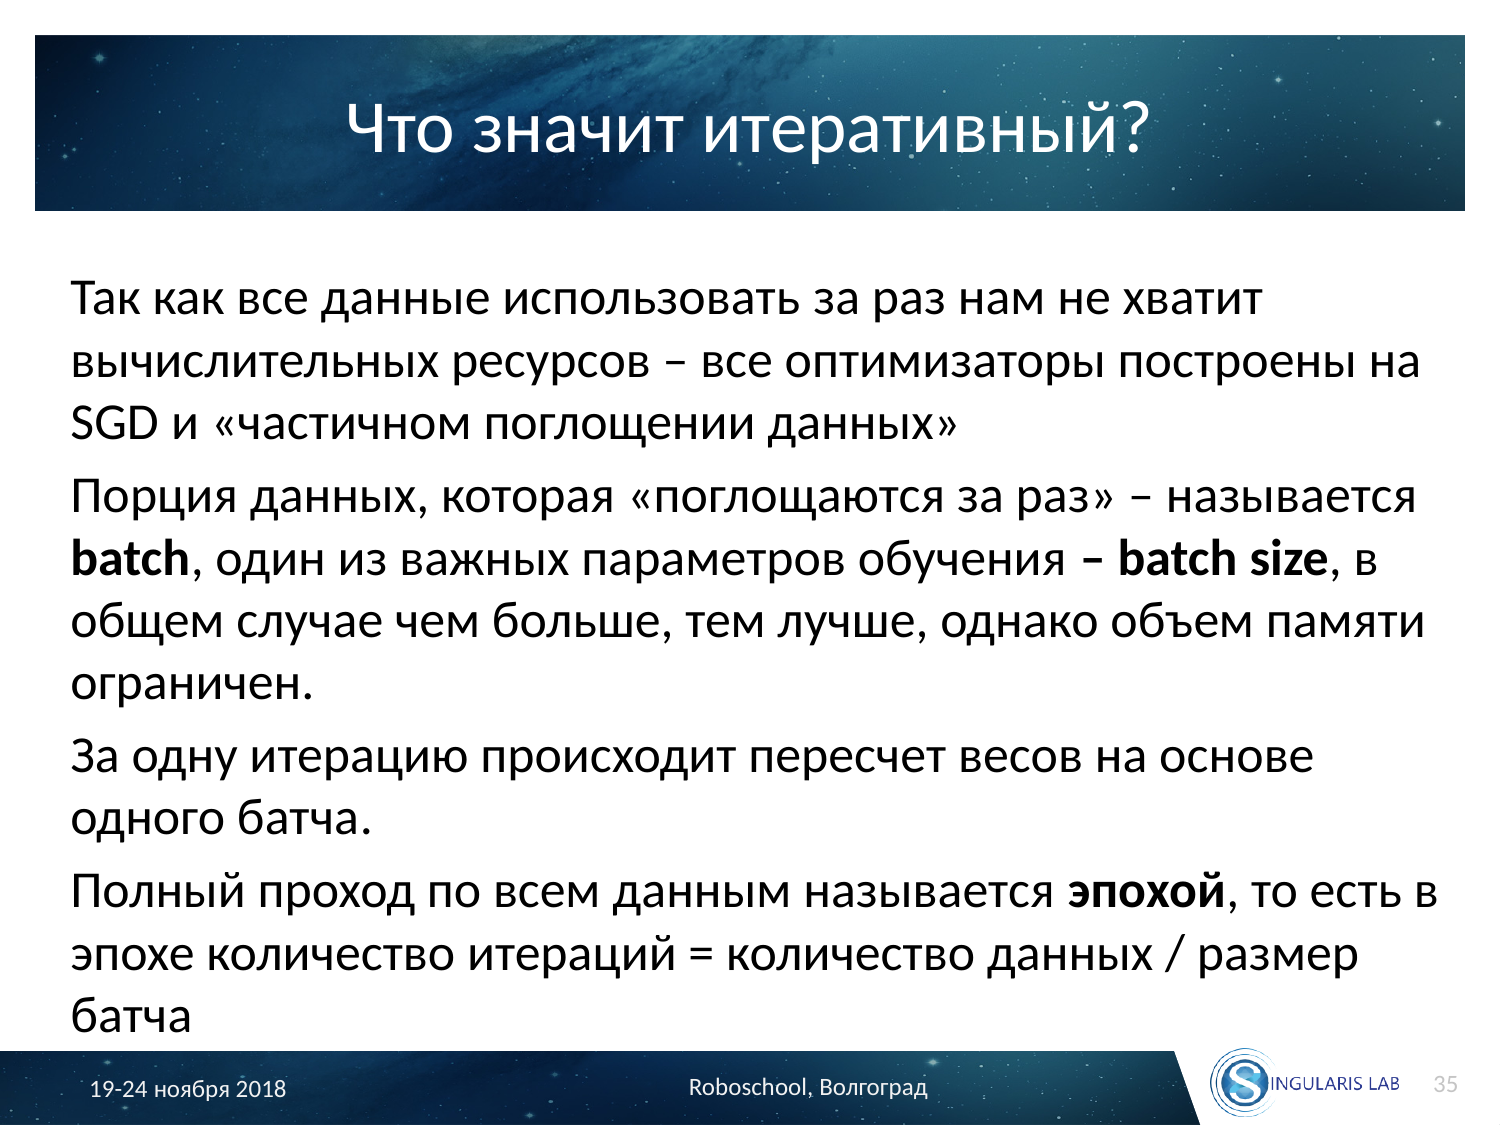

# Что значит итеративный?
Так как все данные использовать за раз нам не хватит вычислительных ресурсов – все оптимизаторы построены на SGD и «частичном поглощении данных»
Порция данных, которая «поглощаются за раз» – называется batch, один из важных параметров обучения – batch size, в общем случае чем больше, тем лучше, однако объем памяти ограничен.
За одну итерацию происходит пересчет весов на основе одного батча.
Полный проход по всем данным называется эпохой, то есть в эпохе количество итераций = количество данных / размер батча
35
Roboschool, Волгоград
19-24 ноября 2018